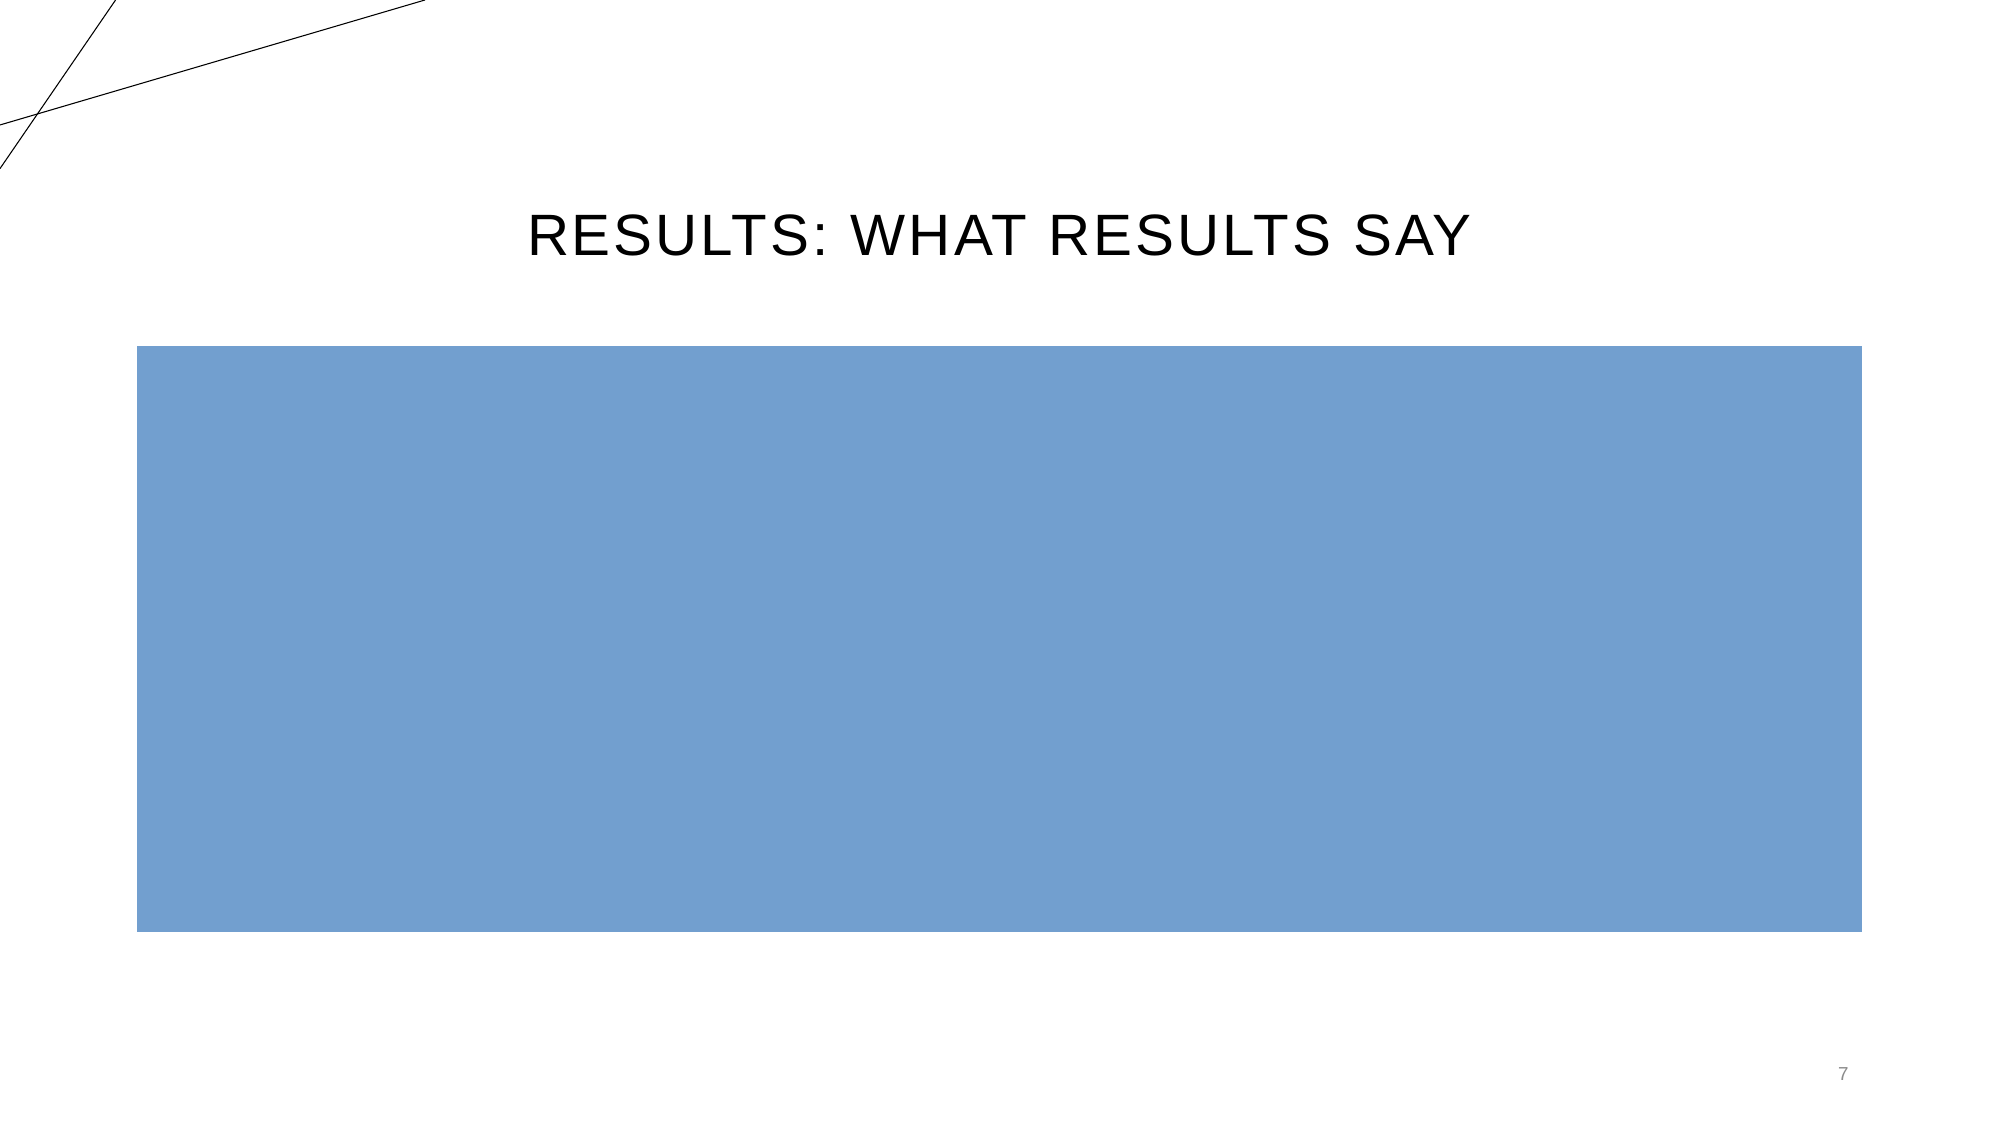

# Results: What results say
What we want to represent here and why to answer: What results we have chosen, what they say about the hypothesis, what our analyses on super Tuesday may say about the election, and what we present here
7